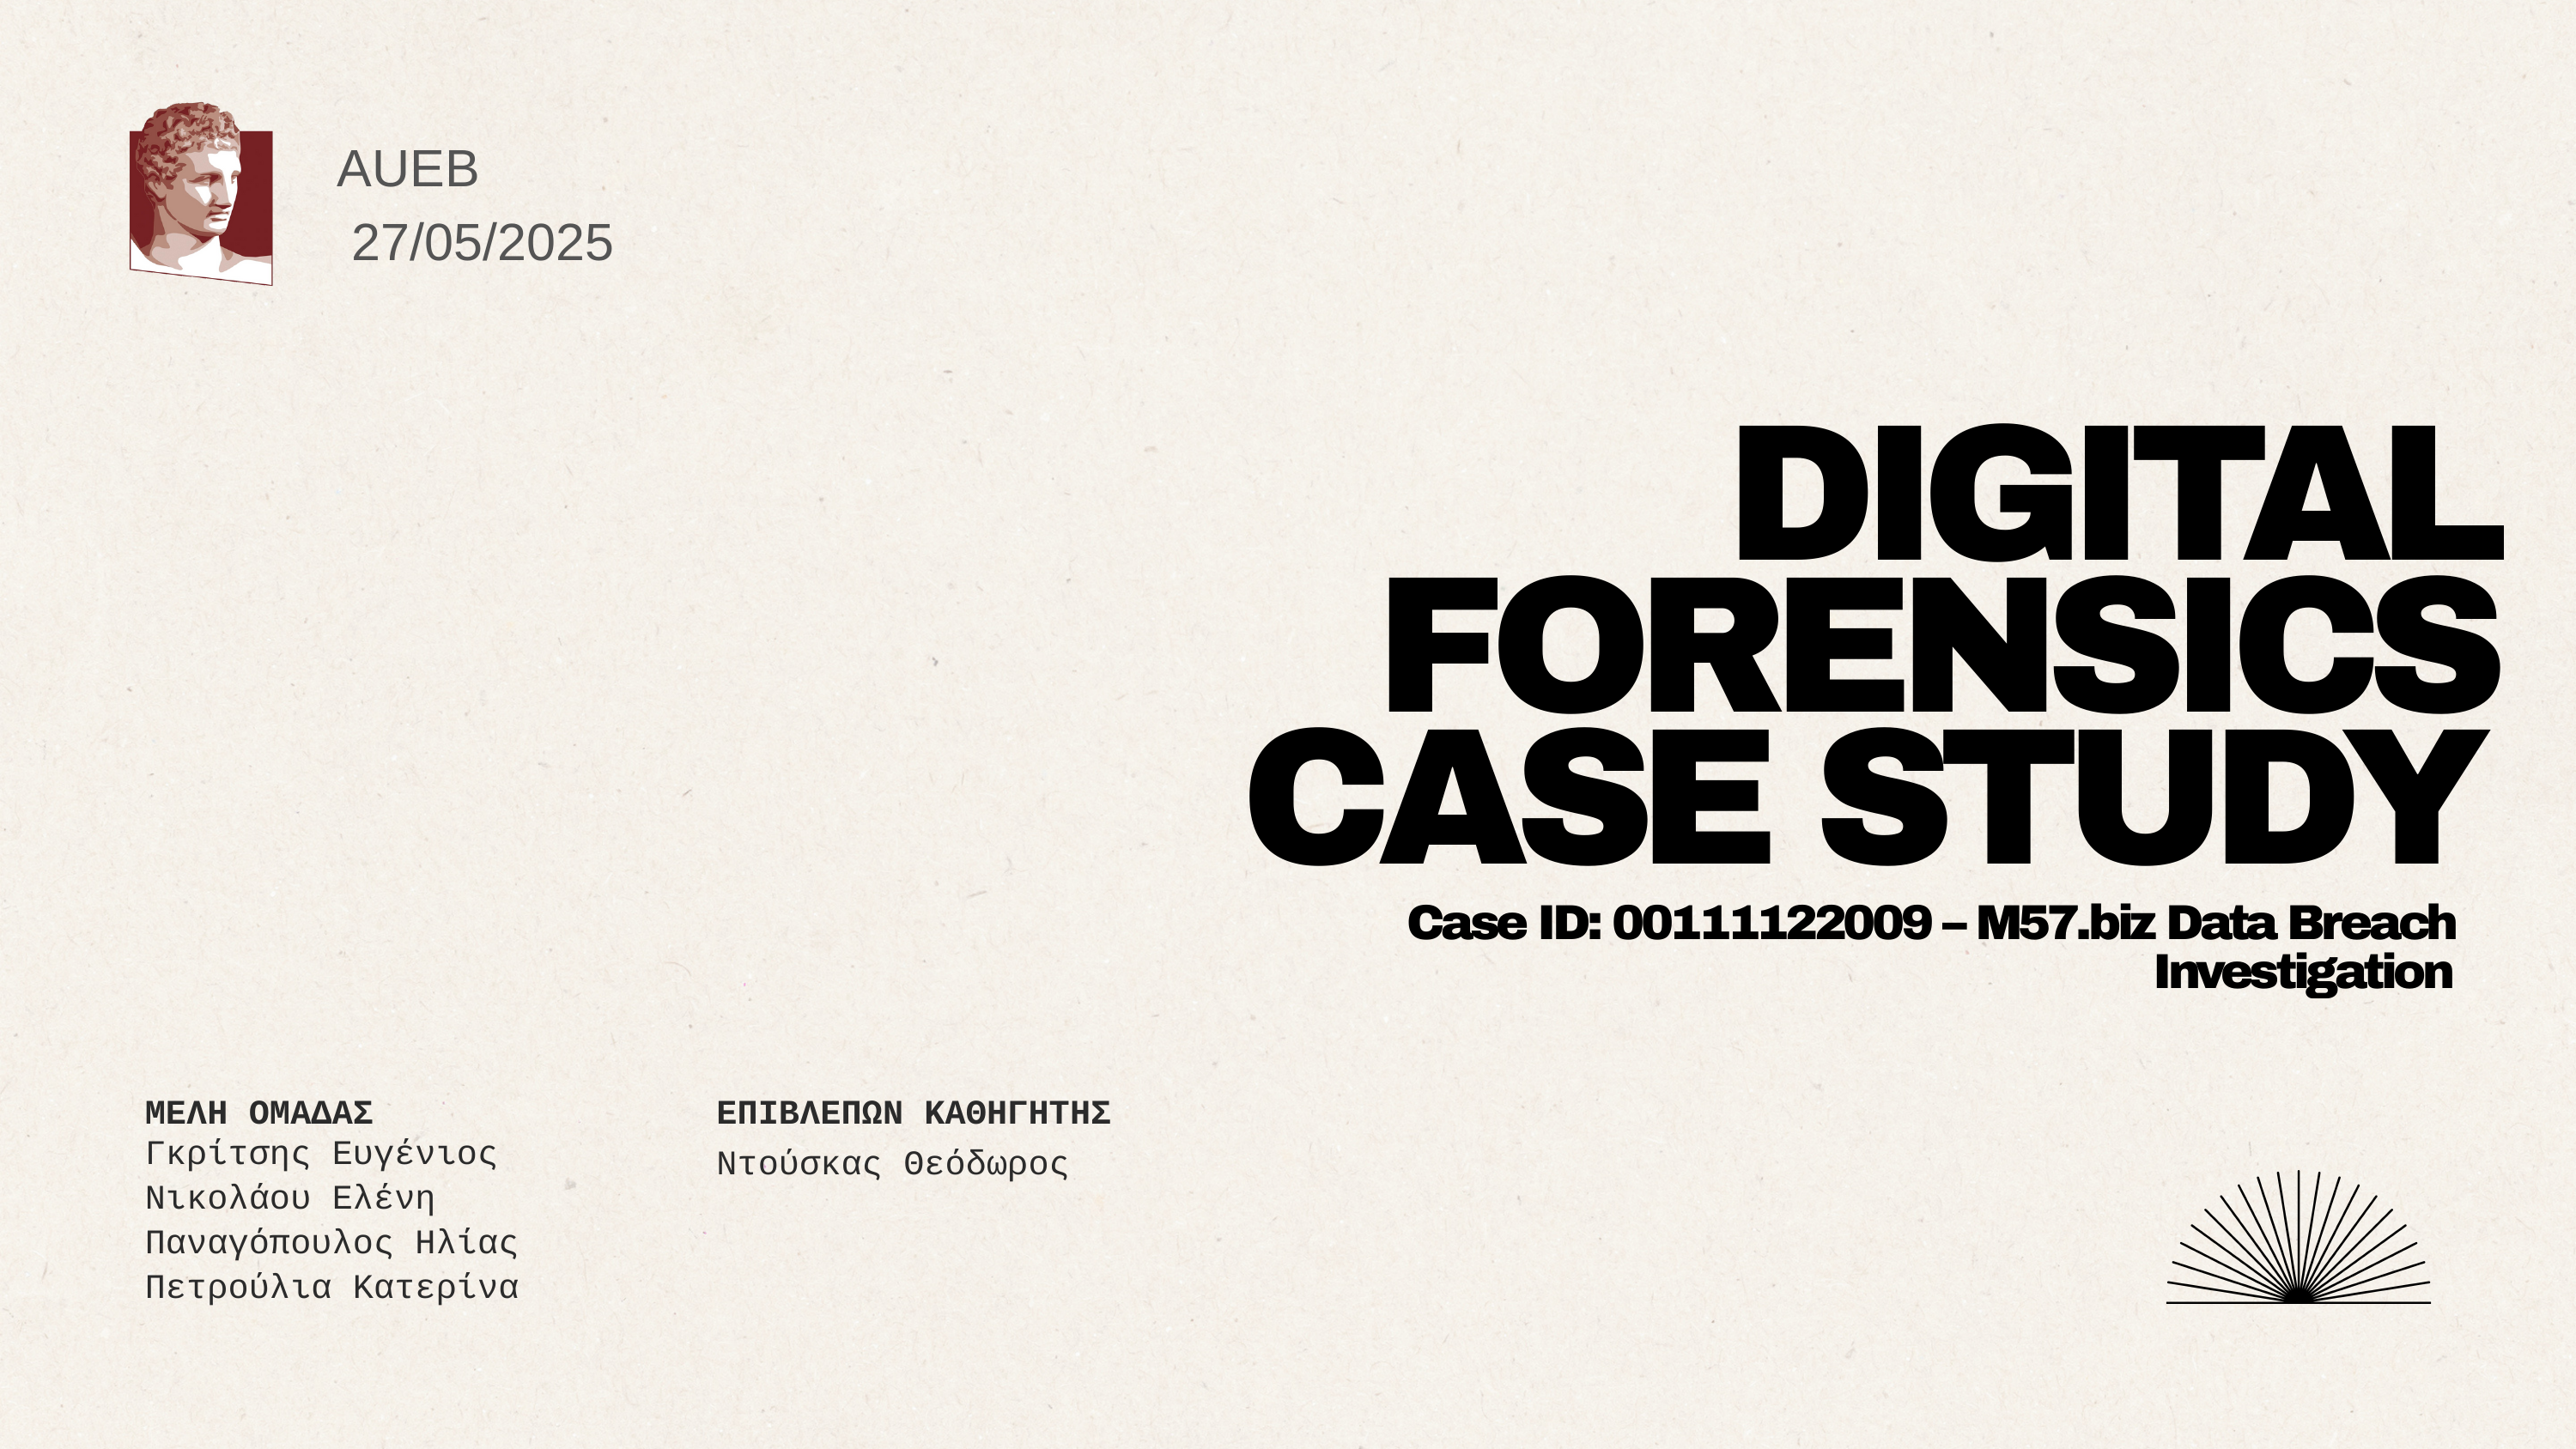

AUEB
 27/05/2025
DIGITAL FORENSICS CASE STUDY
Case ID: 00111122009 – M57.biz Data Breach Investigation
ΜΕΛΗ ΟΜΑΔΑΣ
ΕΠΙΒΛΕΠΩΝ ΚΑΘΗΓΗΤΗΣ
Γκρίτσης Ευγένιος
Νικολάου Ελένη
Παναγόπουλος Ηλίας
Πετρούλια Κατερίνα
Ντούσκας Θεόδωρος